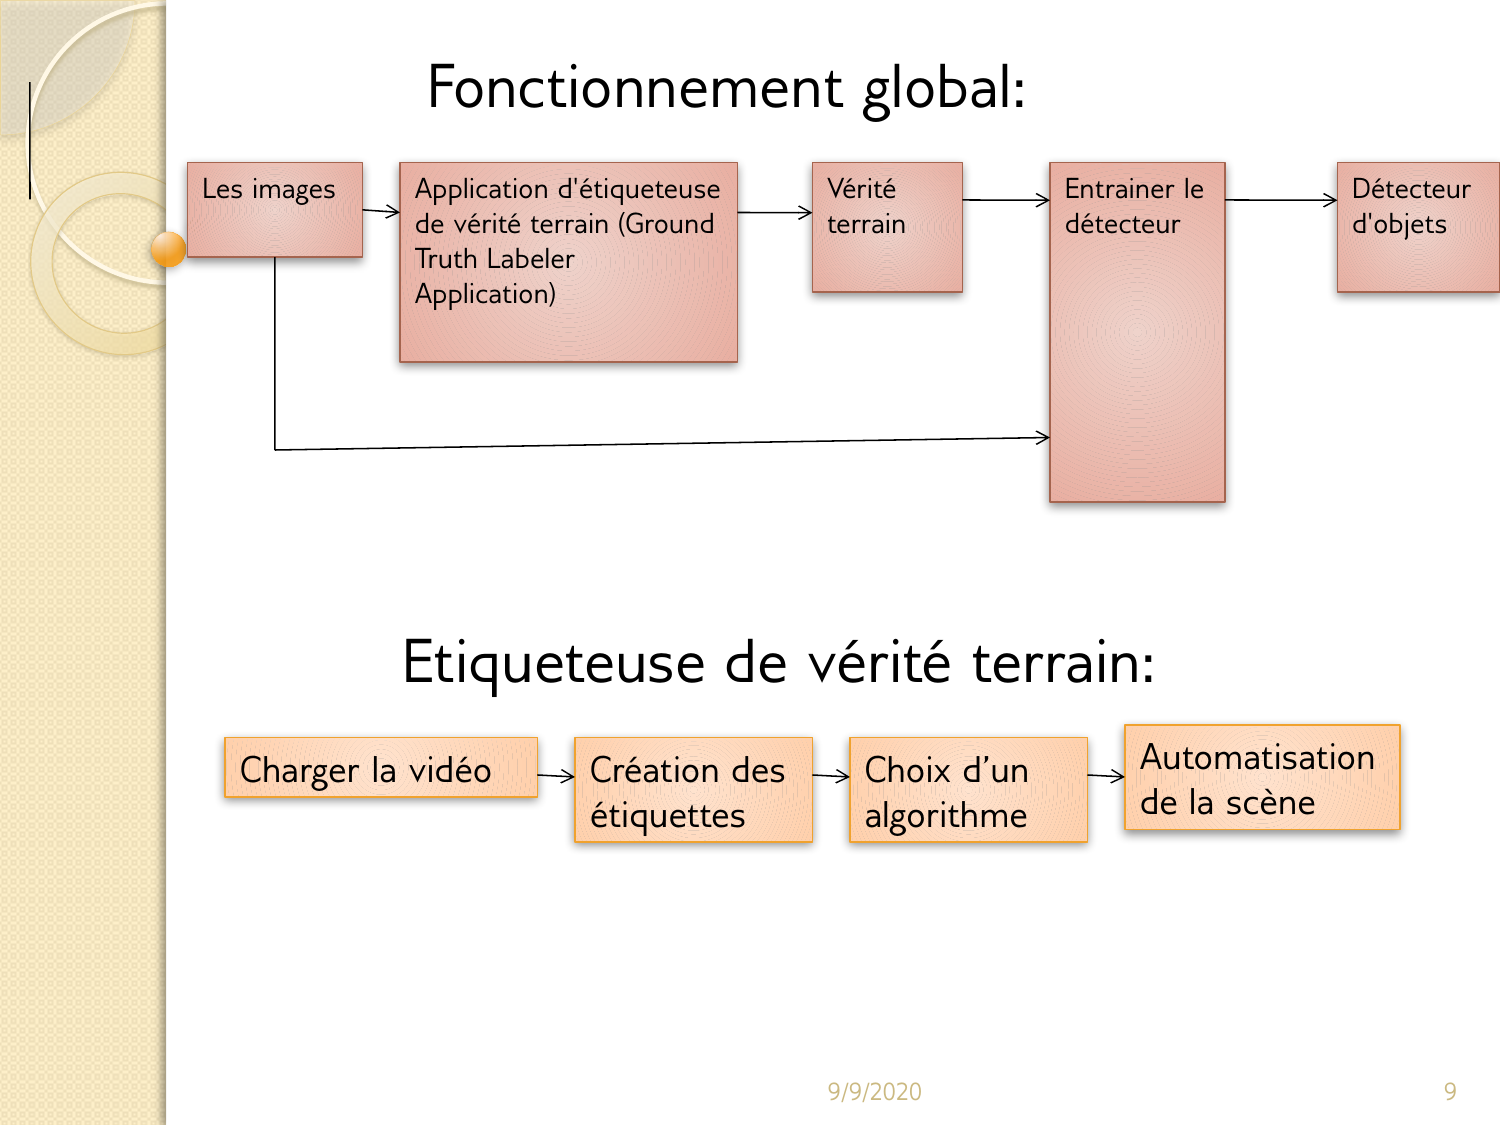

Fonctionnement global:

#
Les images

Application d'étiqueteuse de vérité terrain (Ground Truth Labeler Application)

Vérité terrain

Entrainer le détecteur

Détecteur d'objets

Etiqueteuse de vérité terrain:
Automatisation de la scène
Charger la vidéo
Création des étiquettes
Choix d’un algorithme
9/9/2020
9